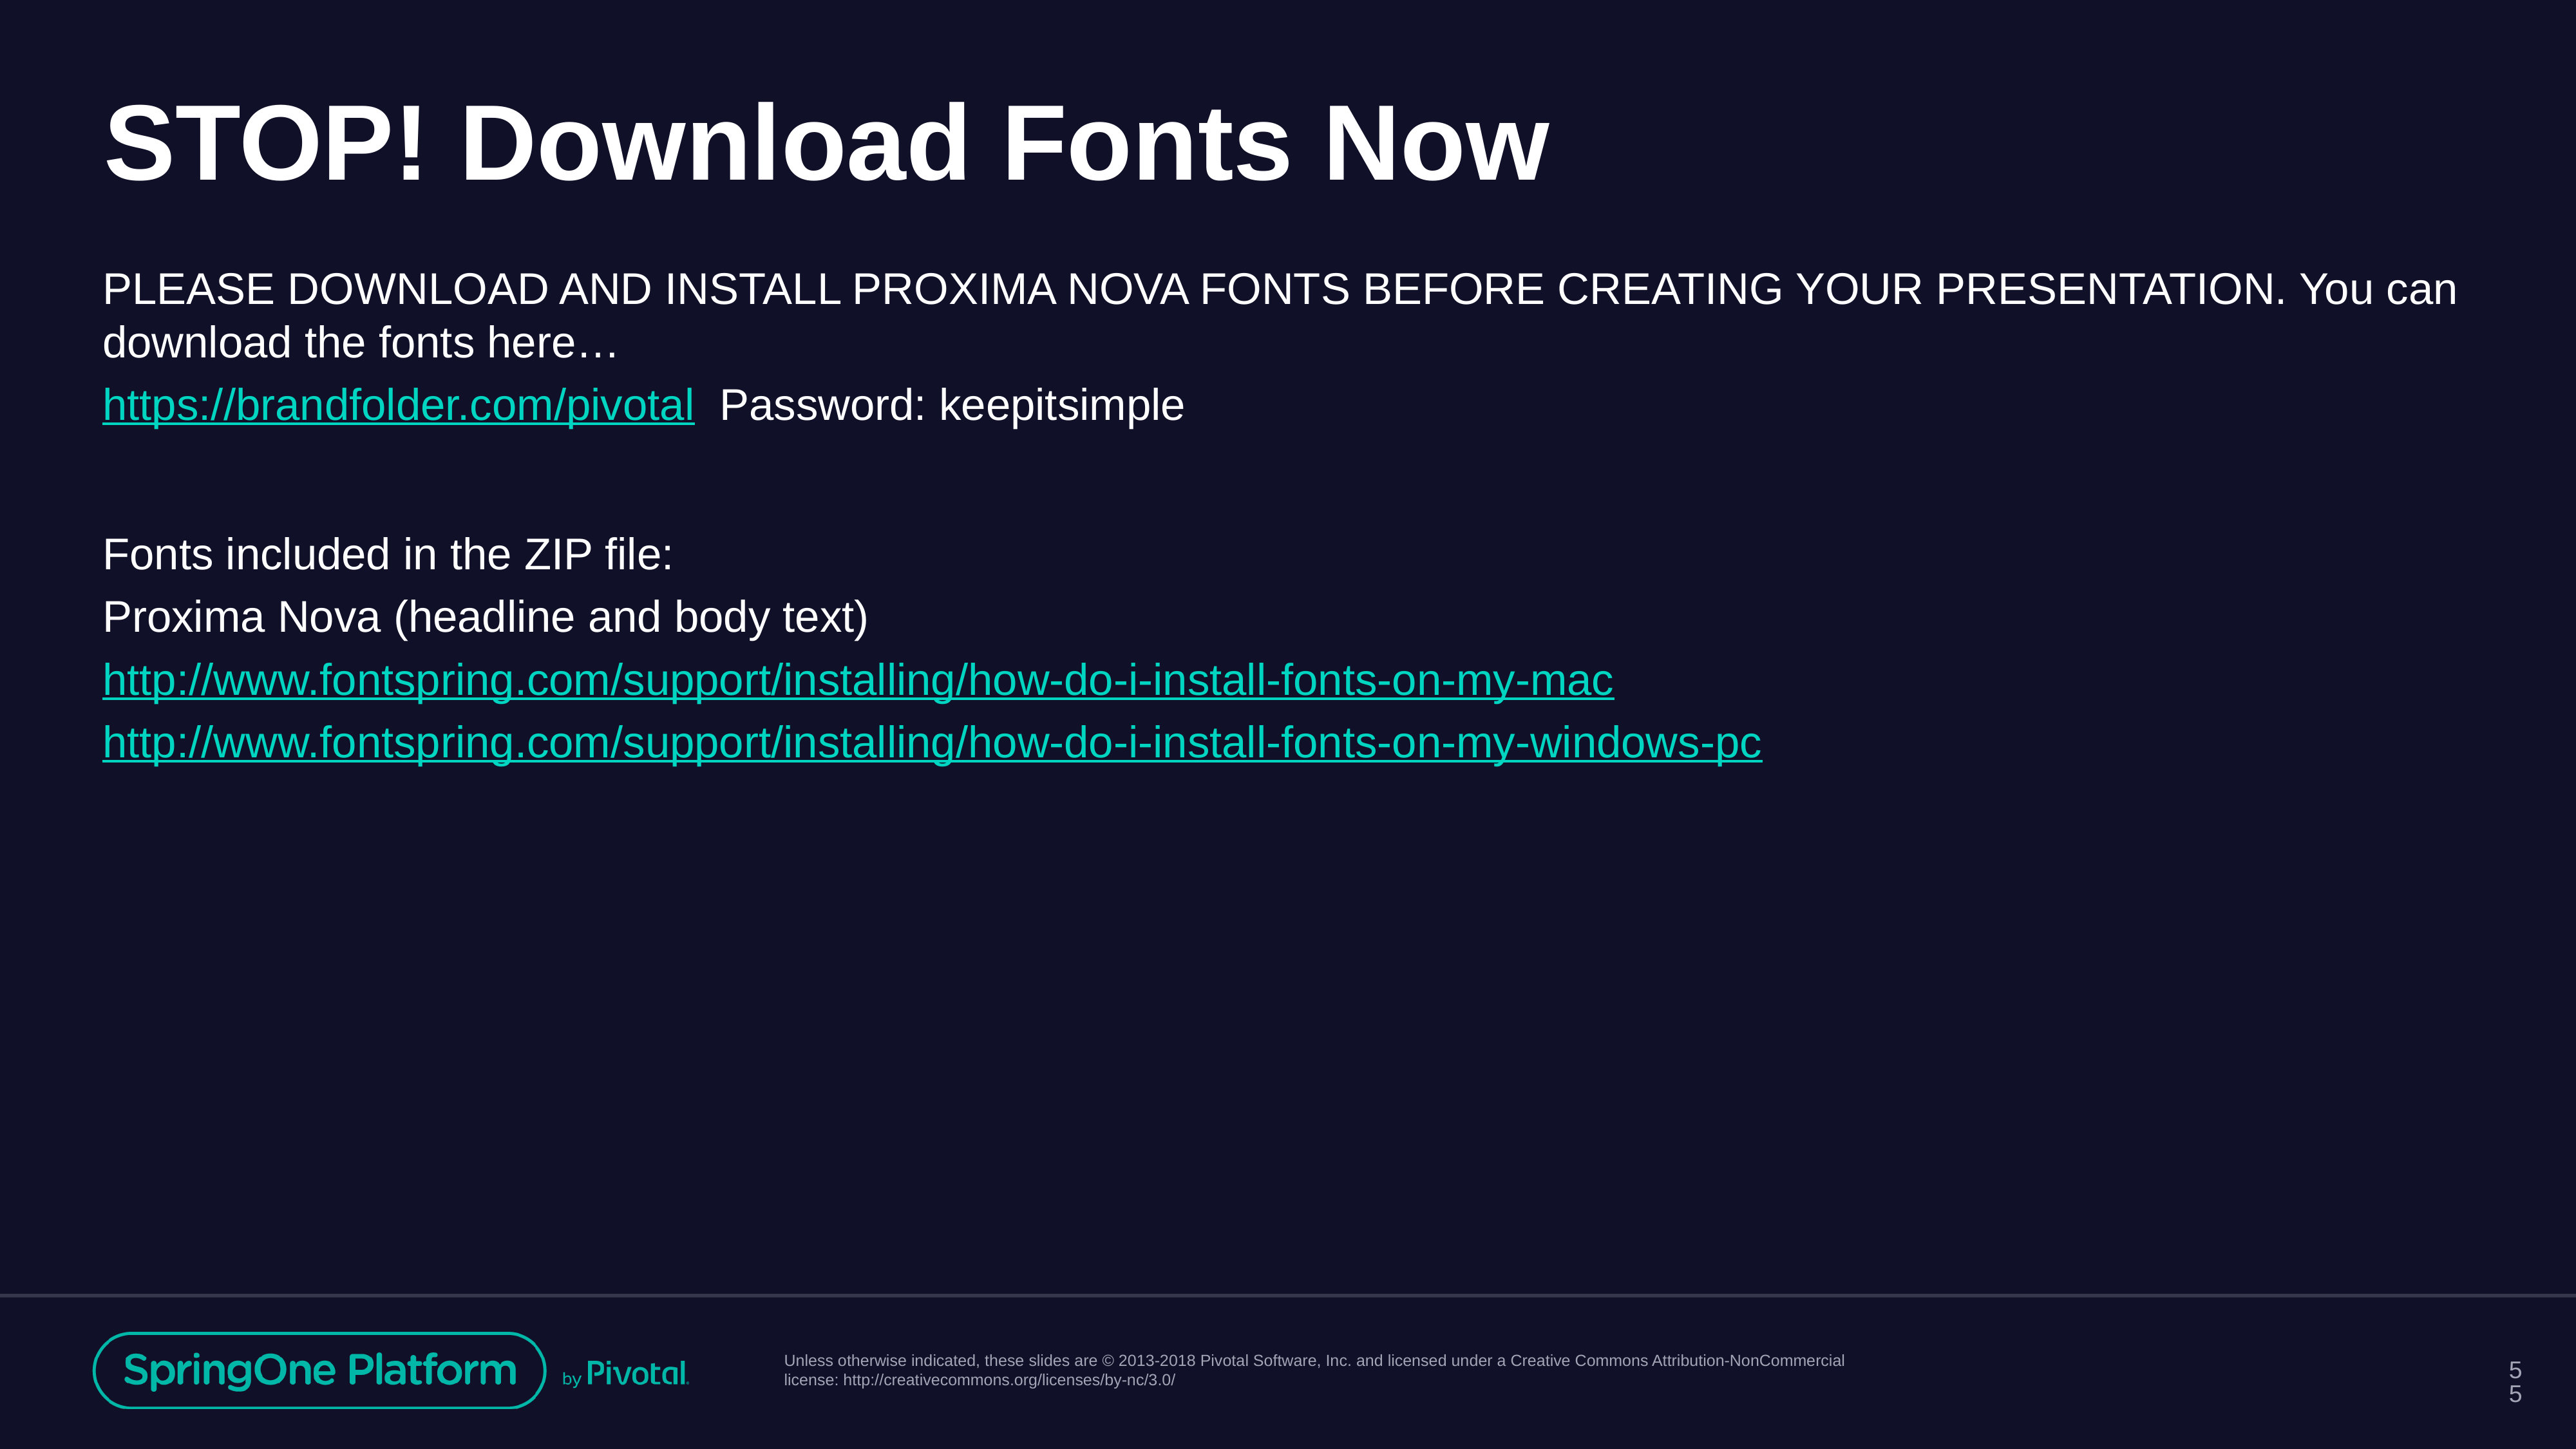

# STOP! Download Fonts Now
PLEASE DOWNLOAD AND INSTALL PROXIMA NOVA FONTS BEFORE CREATING YOUR PRESENTATION. You can download the fonts here…
https://brandfolder.com/pivotal  Password: keepitsimple

Fonts included in the ZIP file:
Proxima Nova (headline and body text)
http://www.fontspring.com/support/installing/how-do-i-install-fonts-on-my-mac
http://www.fontspring.com/support/installing/how-do-i-install-fonts-on-my-windows-pc
55